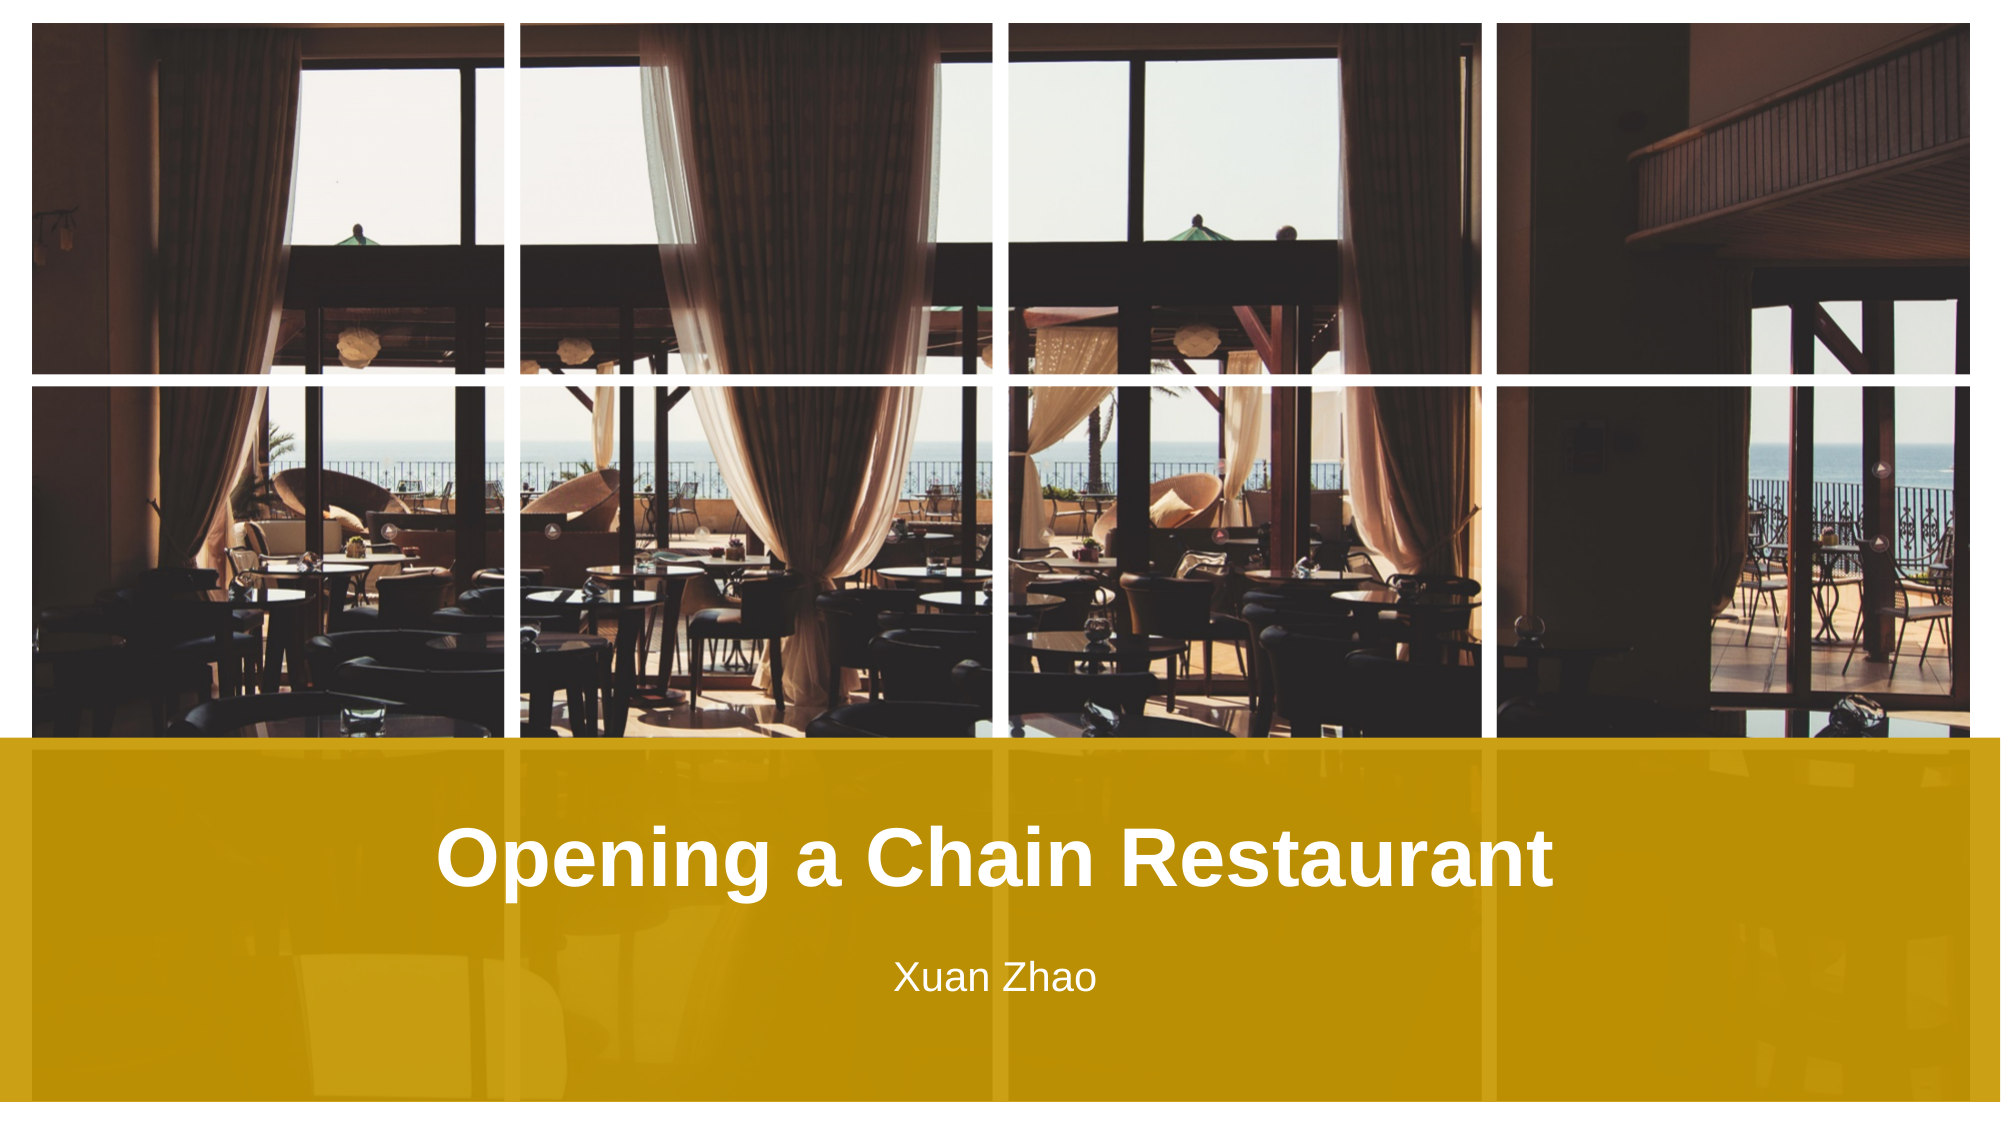

# Opening a Chain Restaurant
Xuan Zhao